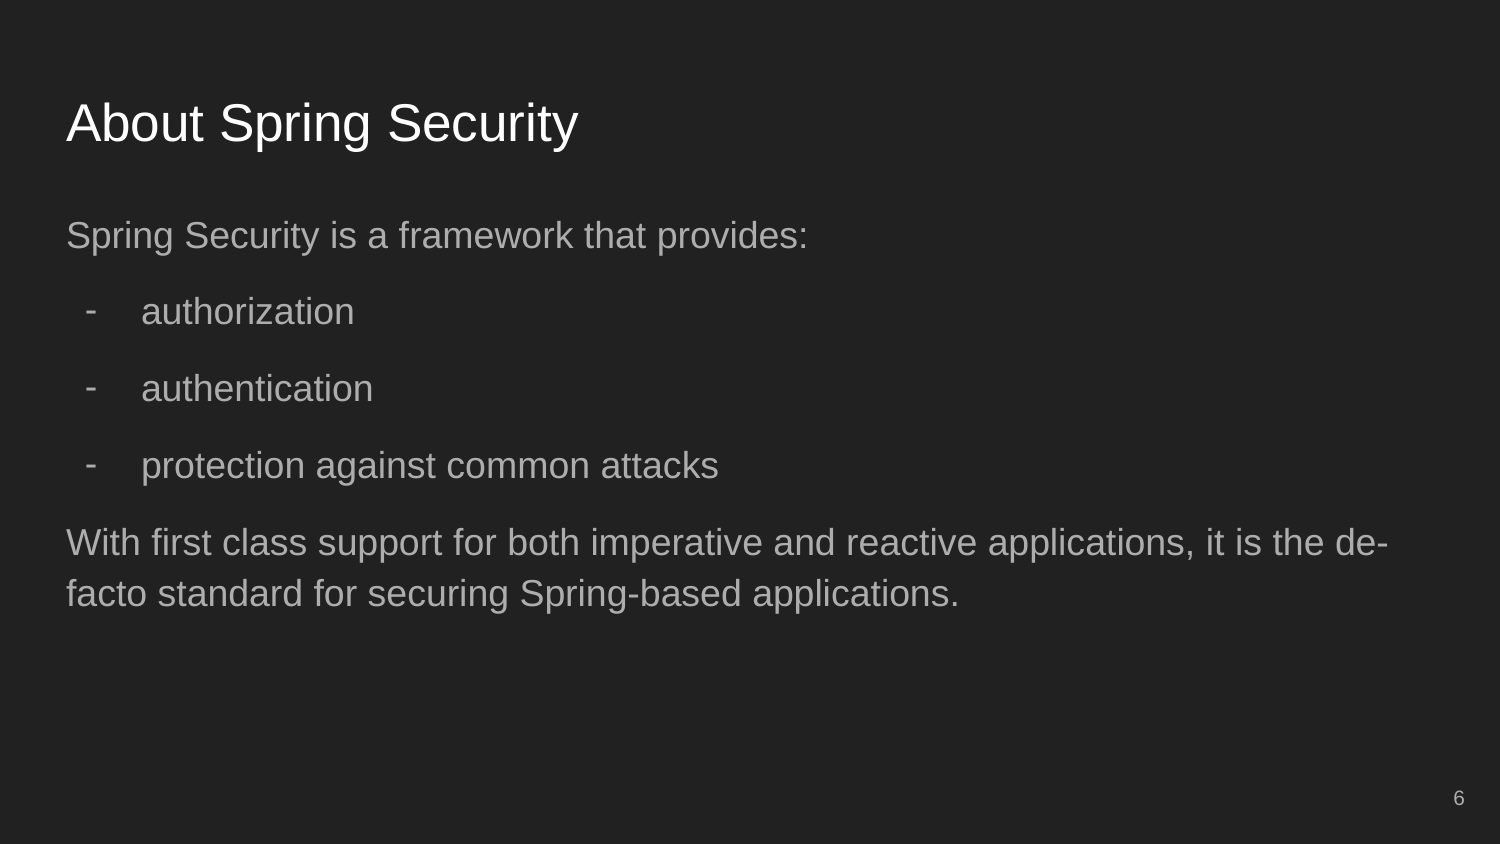

# About Spring Security
Spring Security is a framework that provides:
authorization
authentication
protection against common attacks
With first class support for both imperative and reactive applications, it is the de-facto standard for securing Spring-based applications.

6